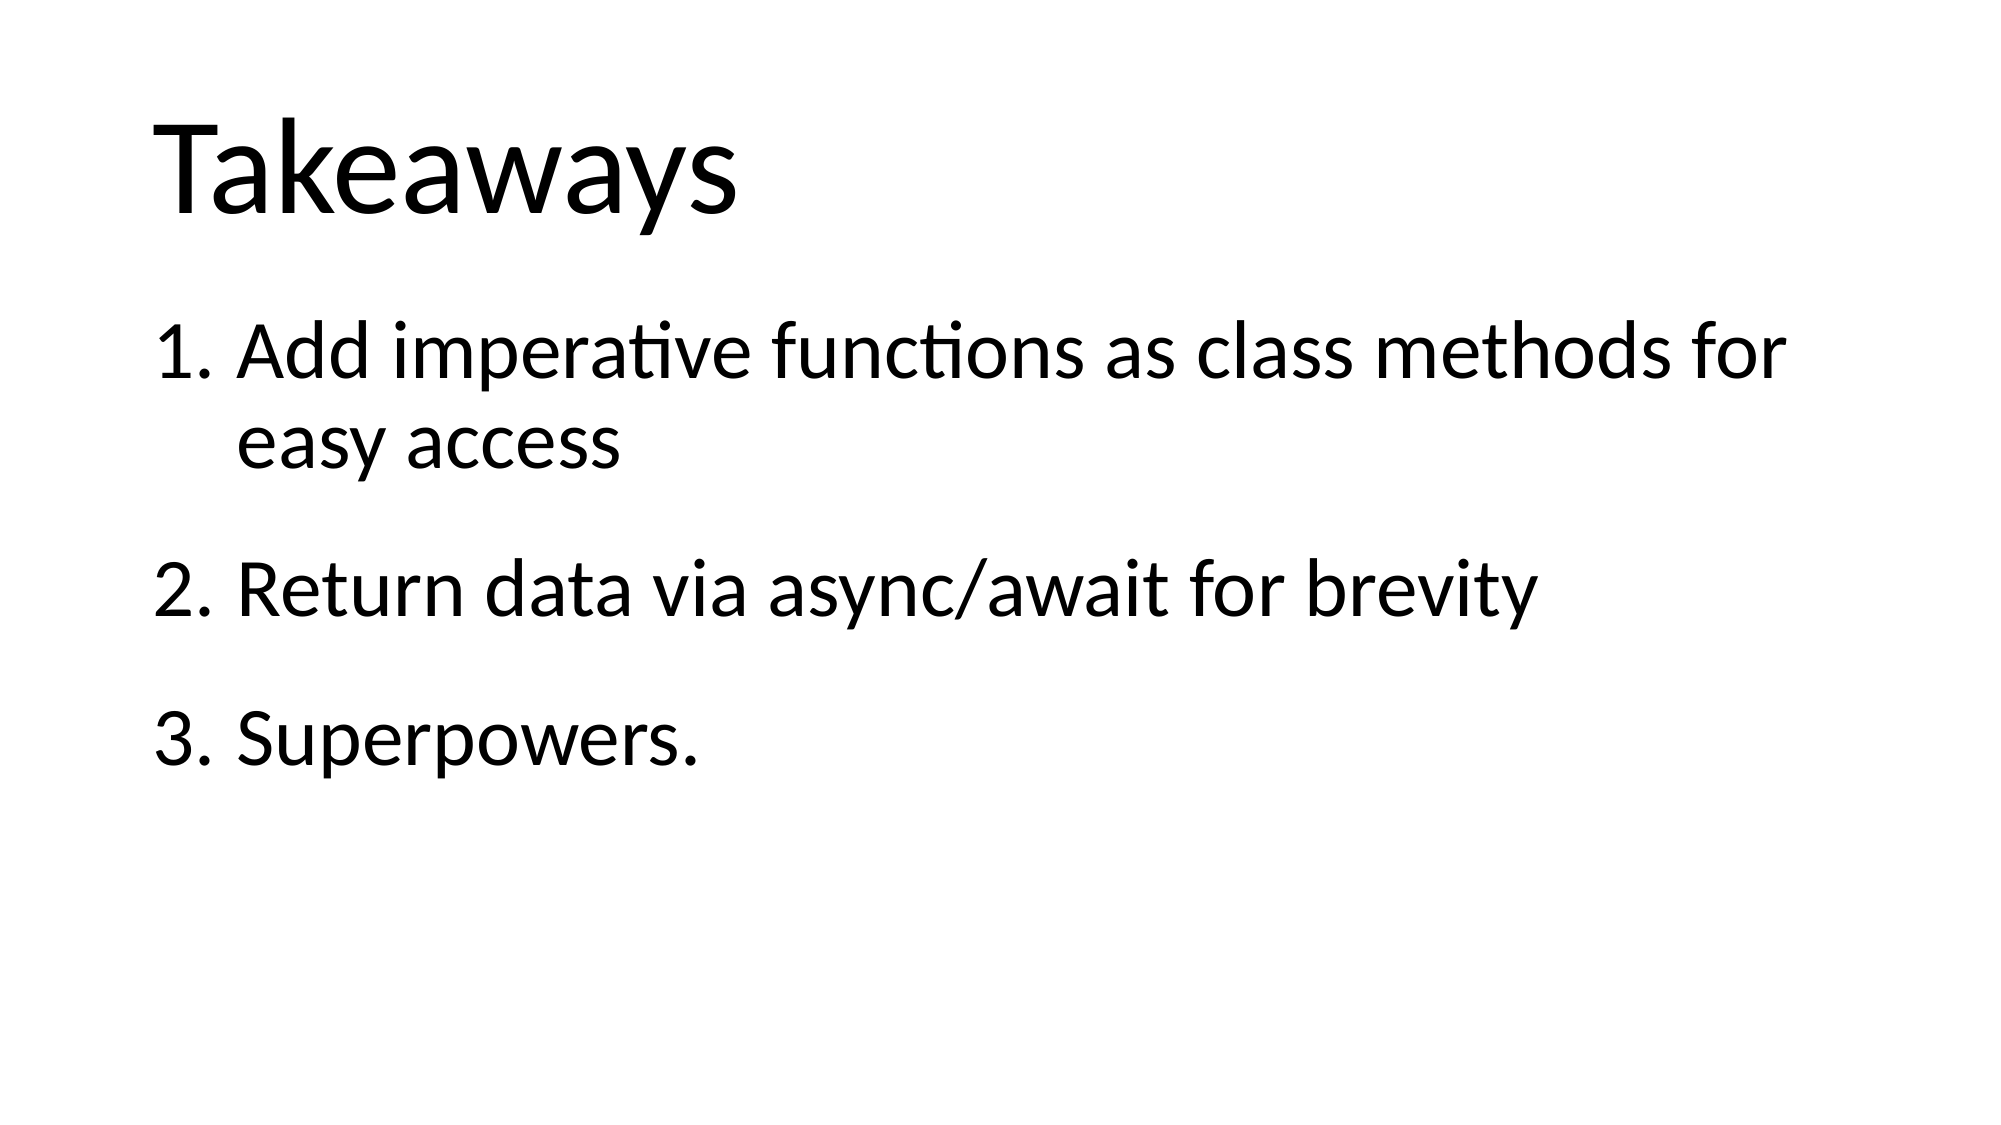

# Takeaways
Add imperative functions as class methods for easy access
Return data via async/await for brevity
Superpowers.